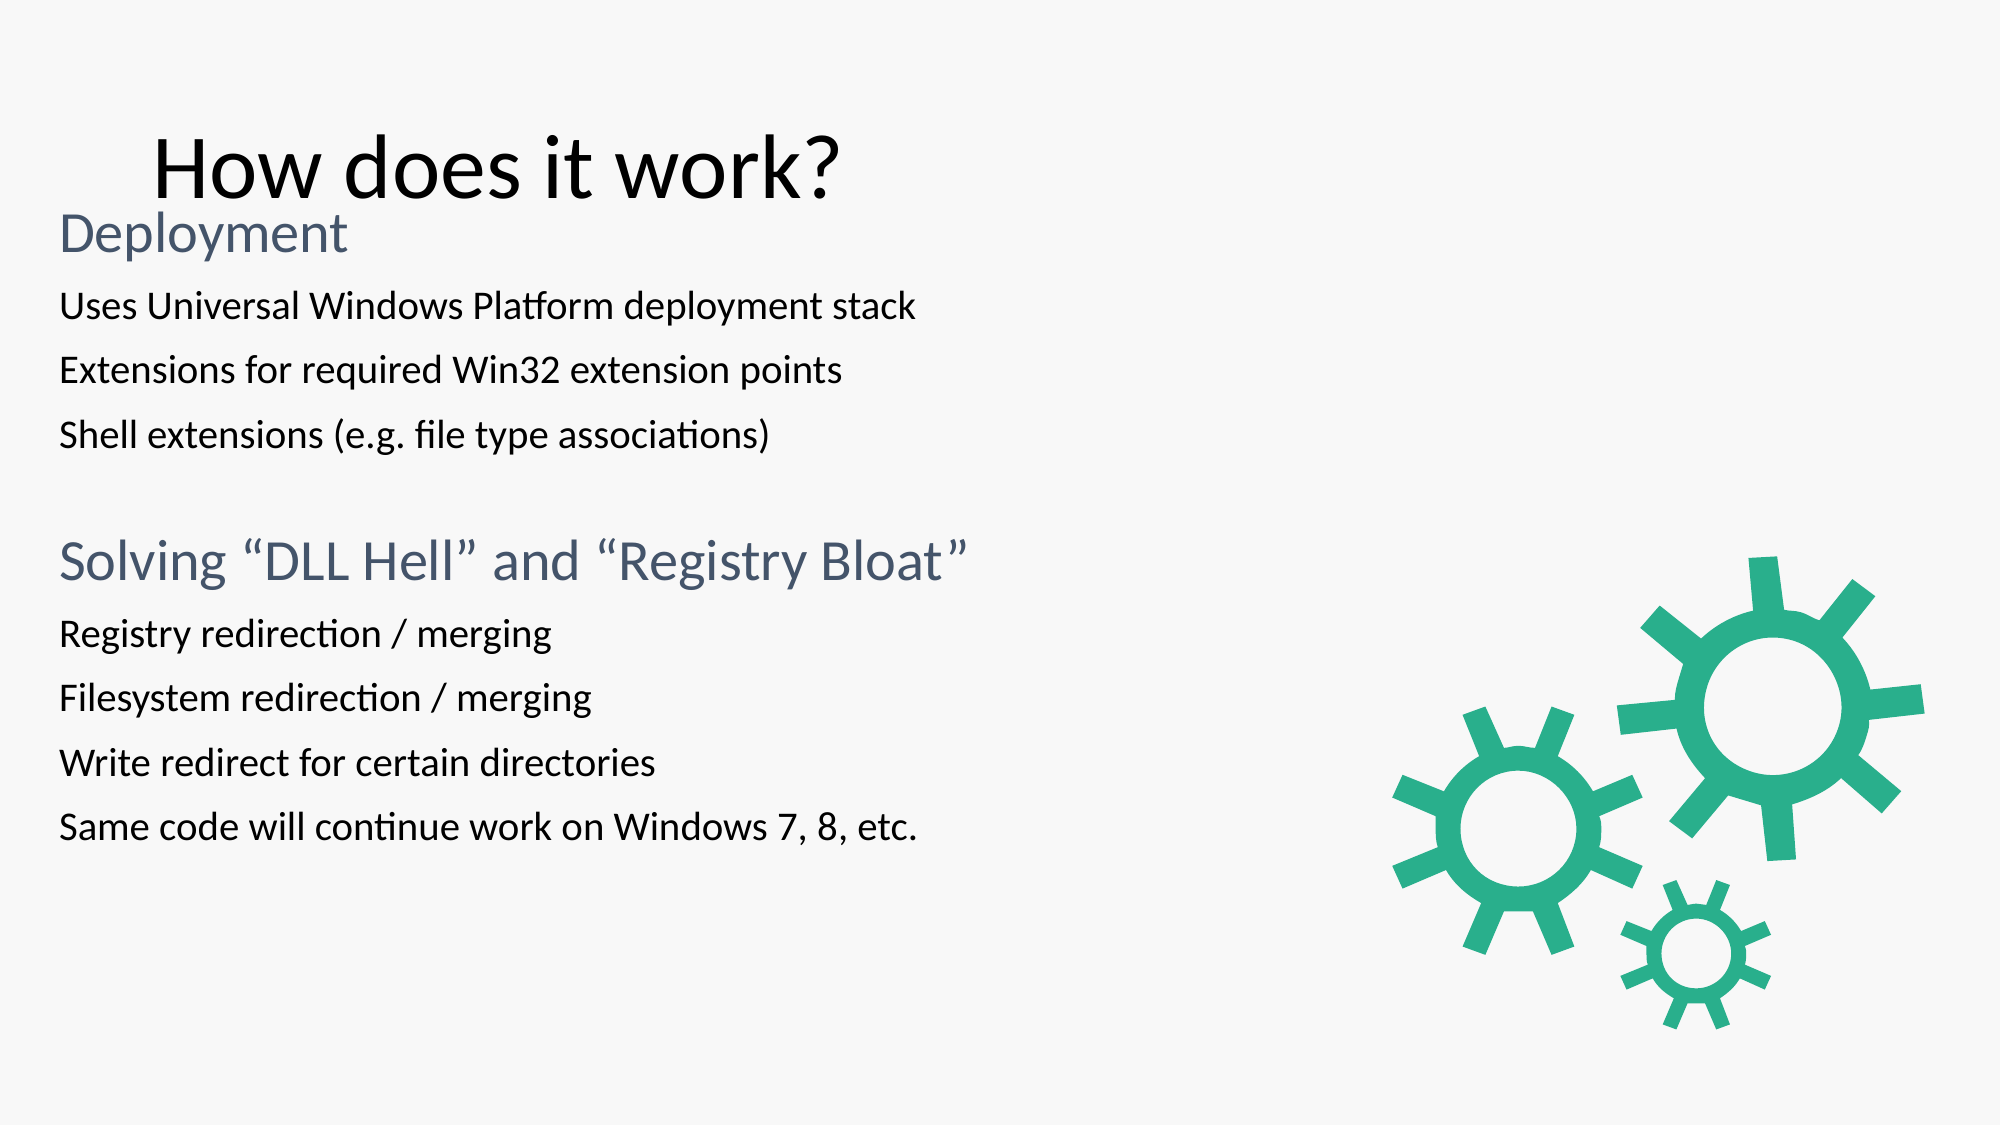

# How does it work?
Deployment
Uses Universal Windows Platform deployment stack
Extensions for required Win32 extension points
Shell extensions (e.g. file type associations)
Solving “DLL Hell” and “Registry Bloat”
Registry redirection / merging
Filesystem redirection / merging
Write redirect for certain directories
Same code will continue work on Windows 7, 8, etc.